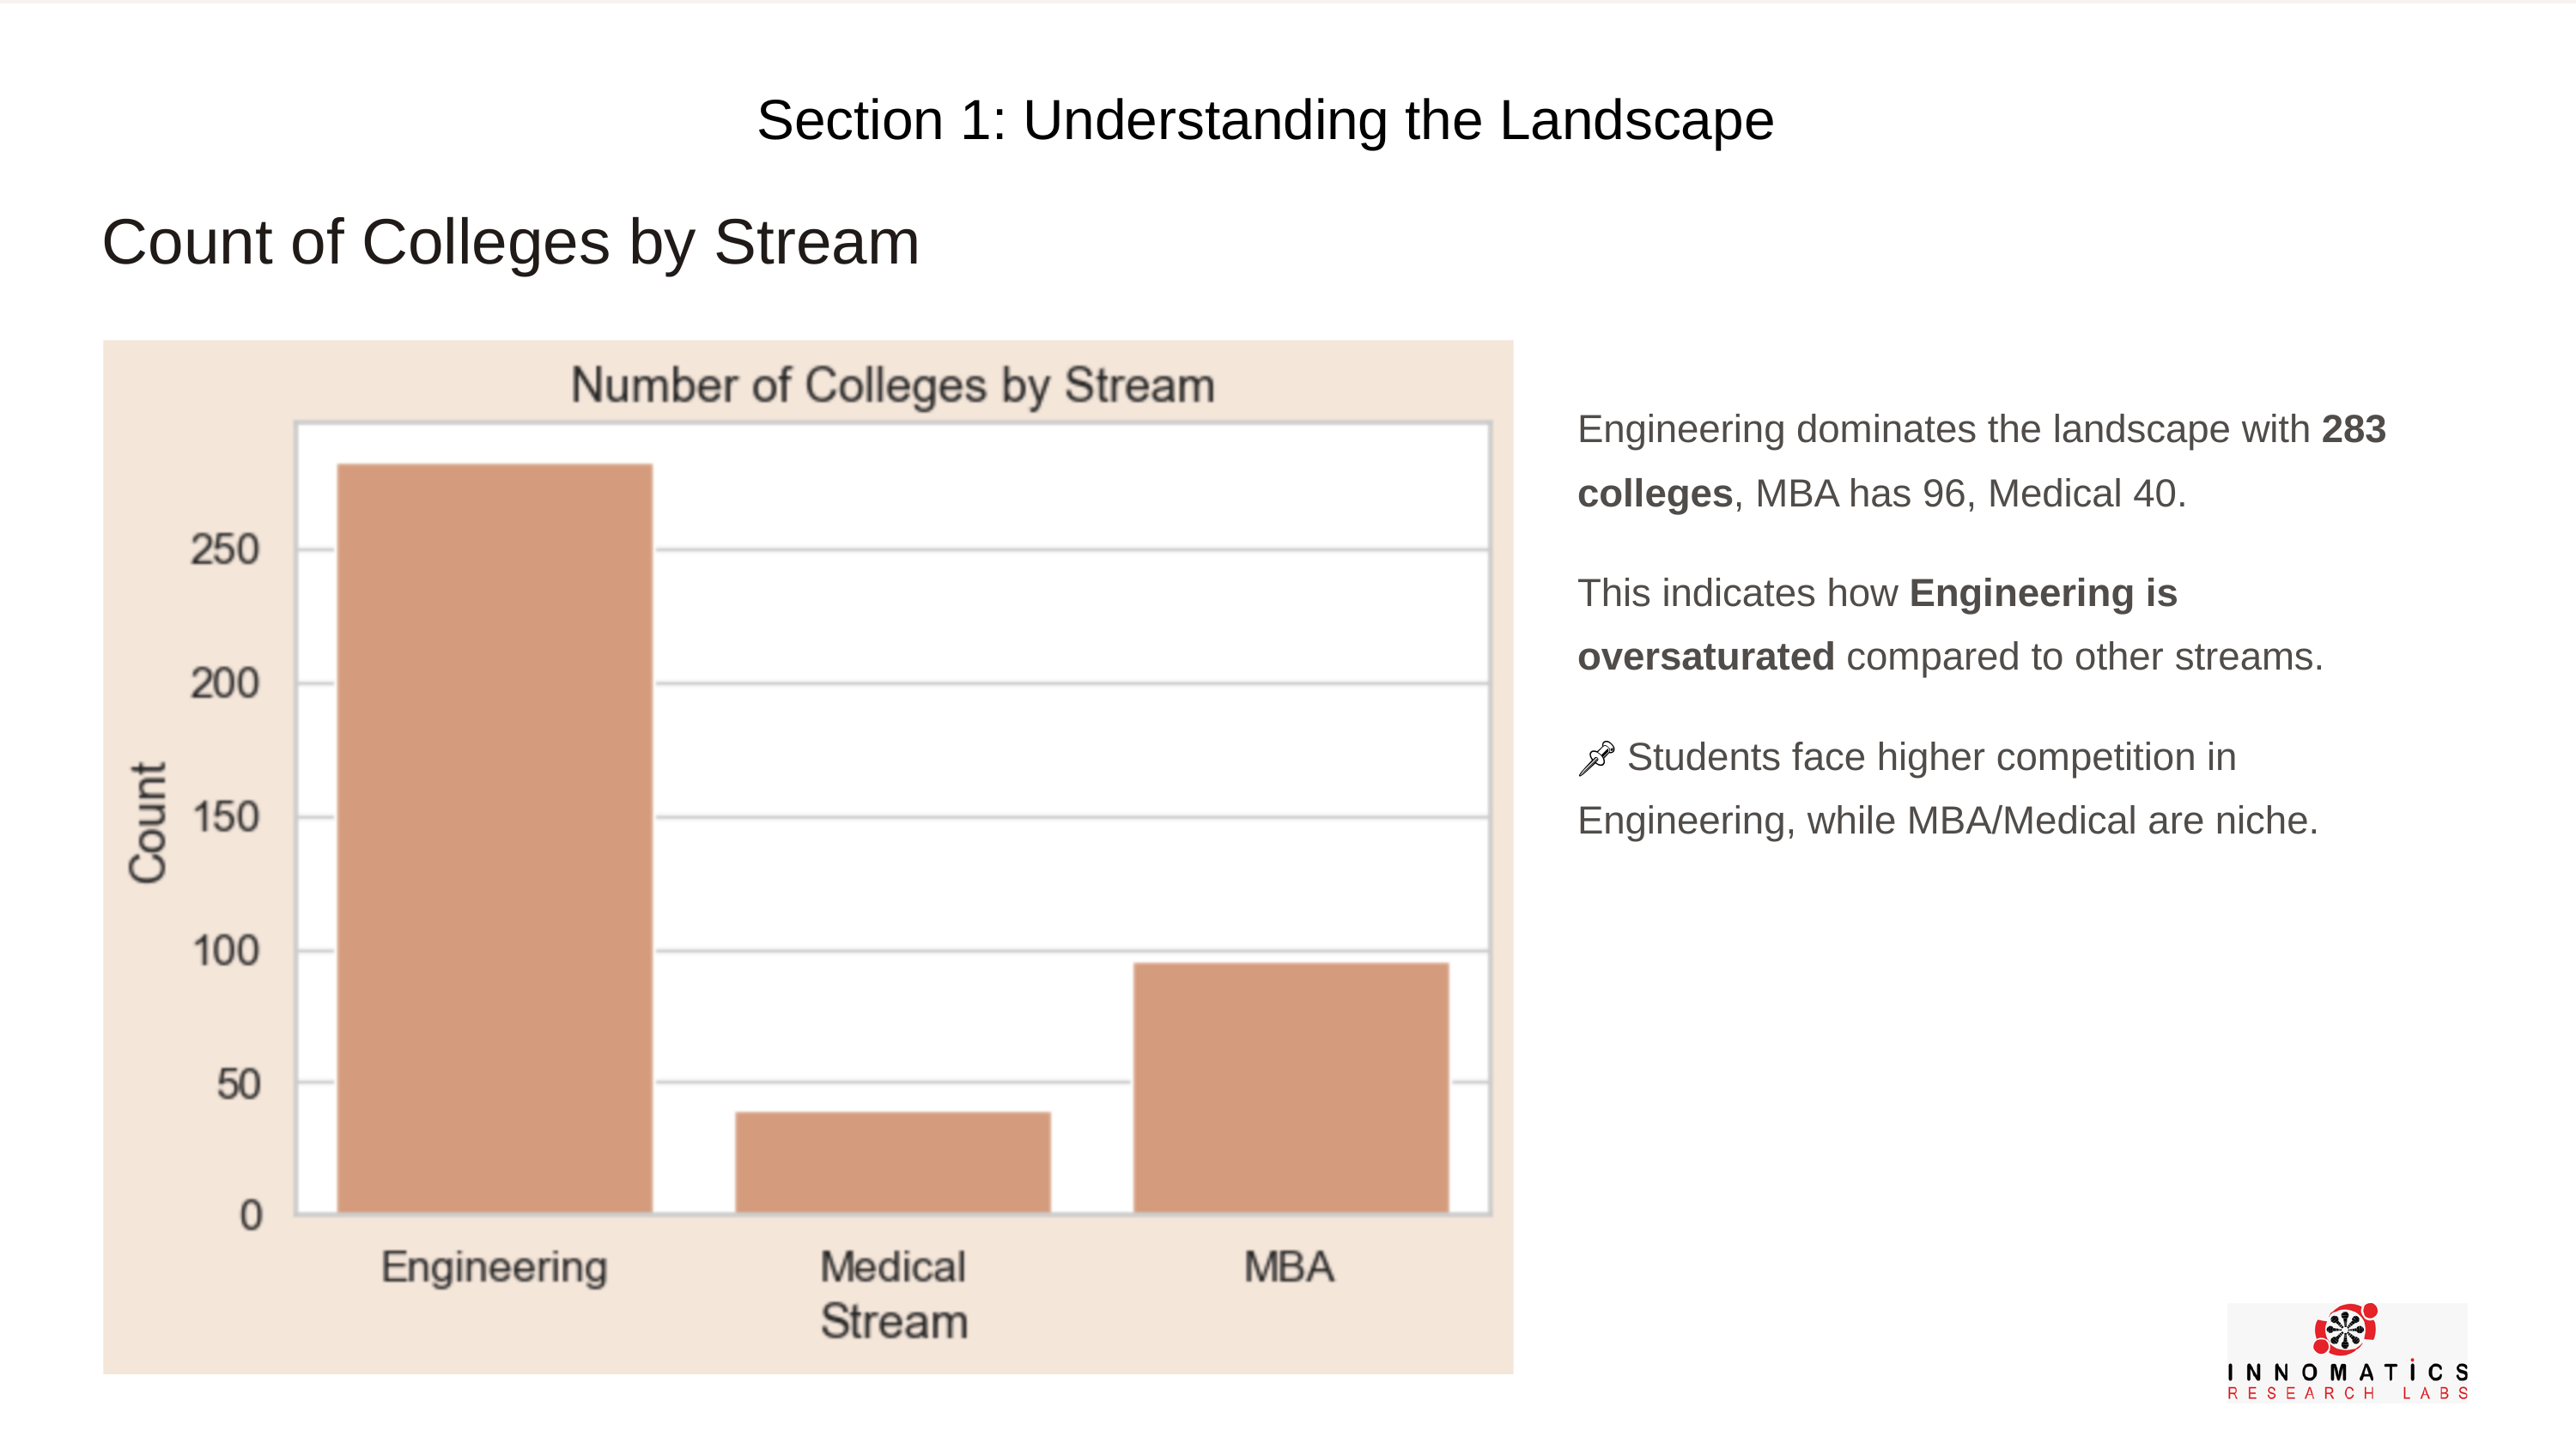

Section 1: Understanding the Landscape
Count of Colleges by Stream

Engineering dominates the landscape with 283 colleges, MBA has 96, Medical 40.
This indicates how Engineering is oversaturated compared to other streams.
📌 Students face higher competition in Engineering, while MBA/Medical are niche.